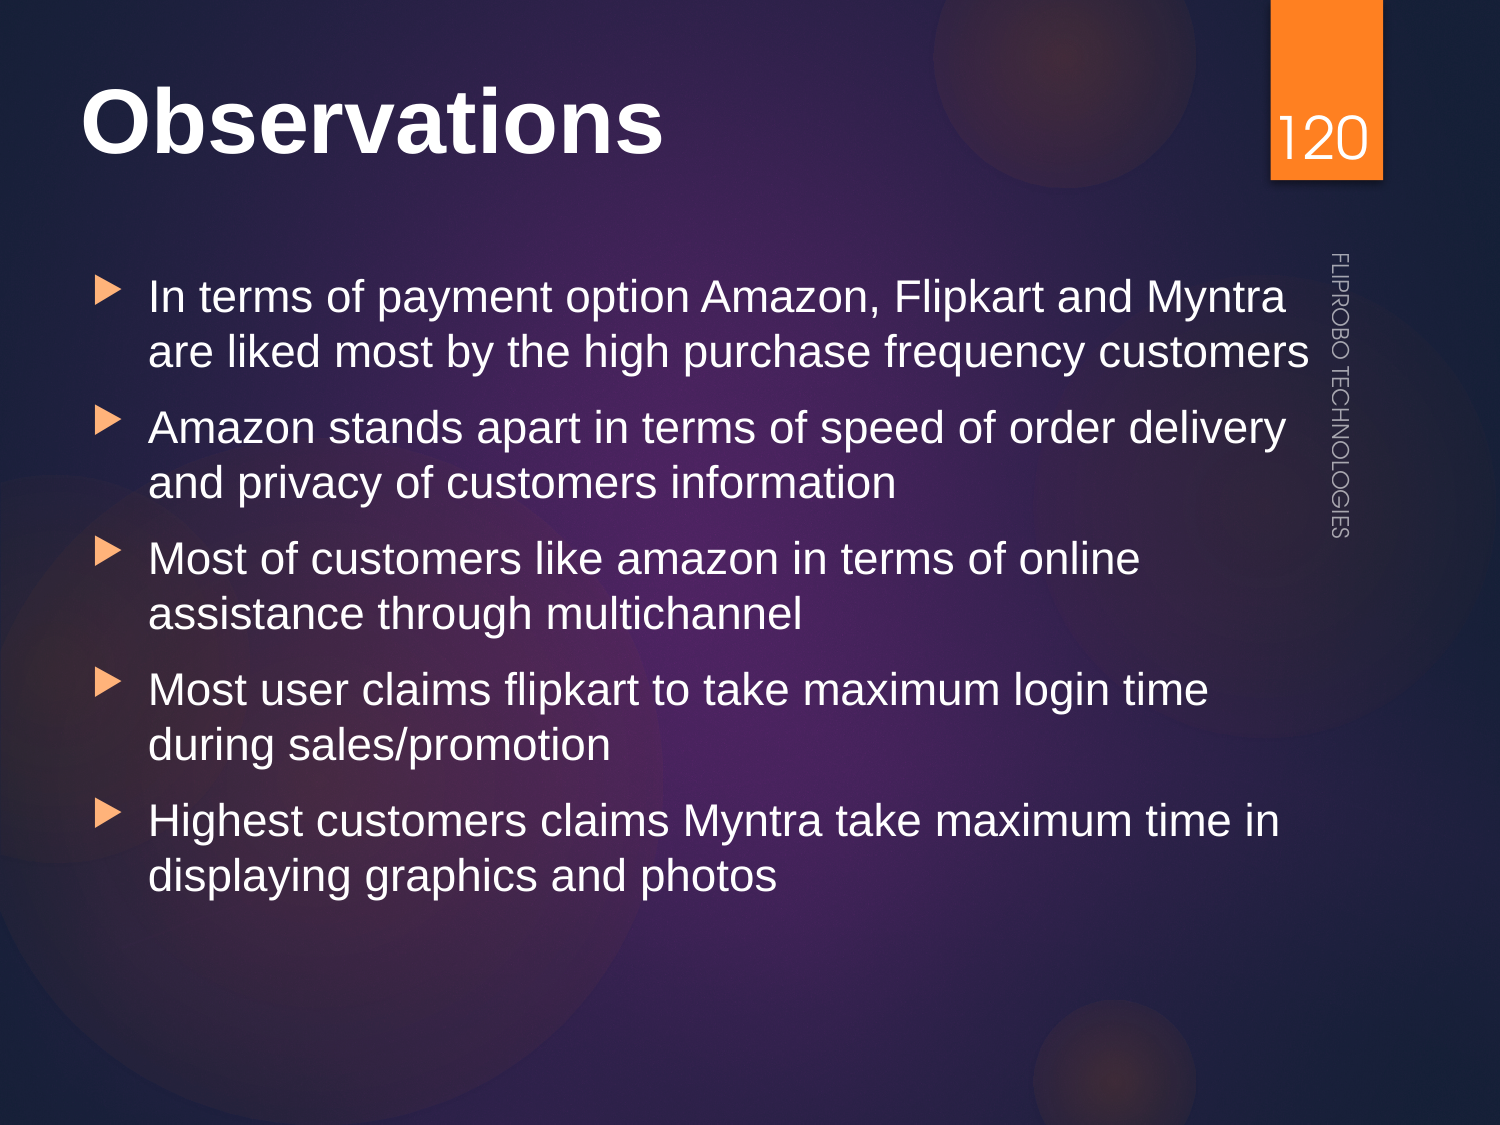

120
# Observations

In terms of payment option Amazon, Flipkart and Myntra are liked most by the high purchase frequency customers
Amazon stands apart in terms of speed of order delivery and privacy of customers information
Most of customers like amazon in terms of online assistance through multichannel
Most user claims flipkart to take maximum login time during sales/promotion
Highest customers claims Myntra take maximum time in displaying graphics and photos
FLIPROBO TECHNOLOGIES